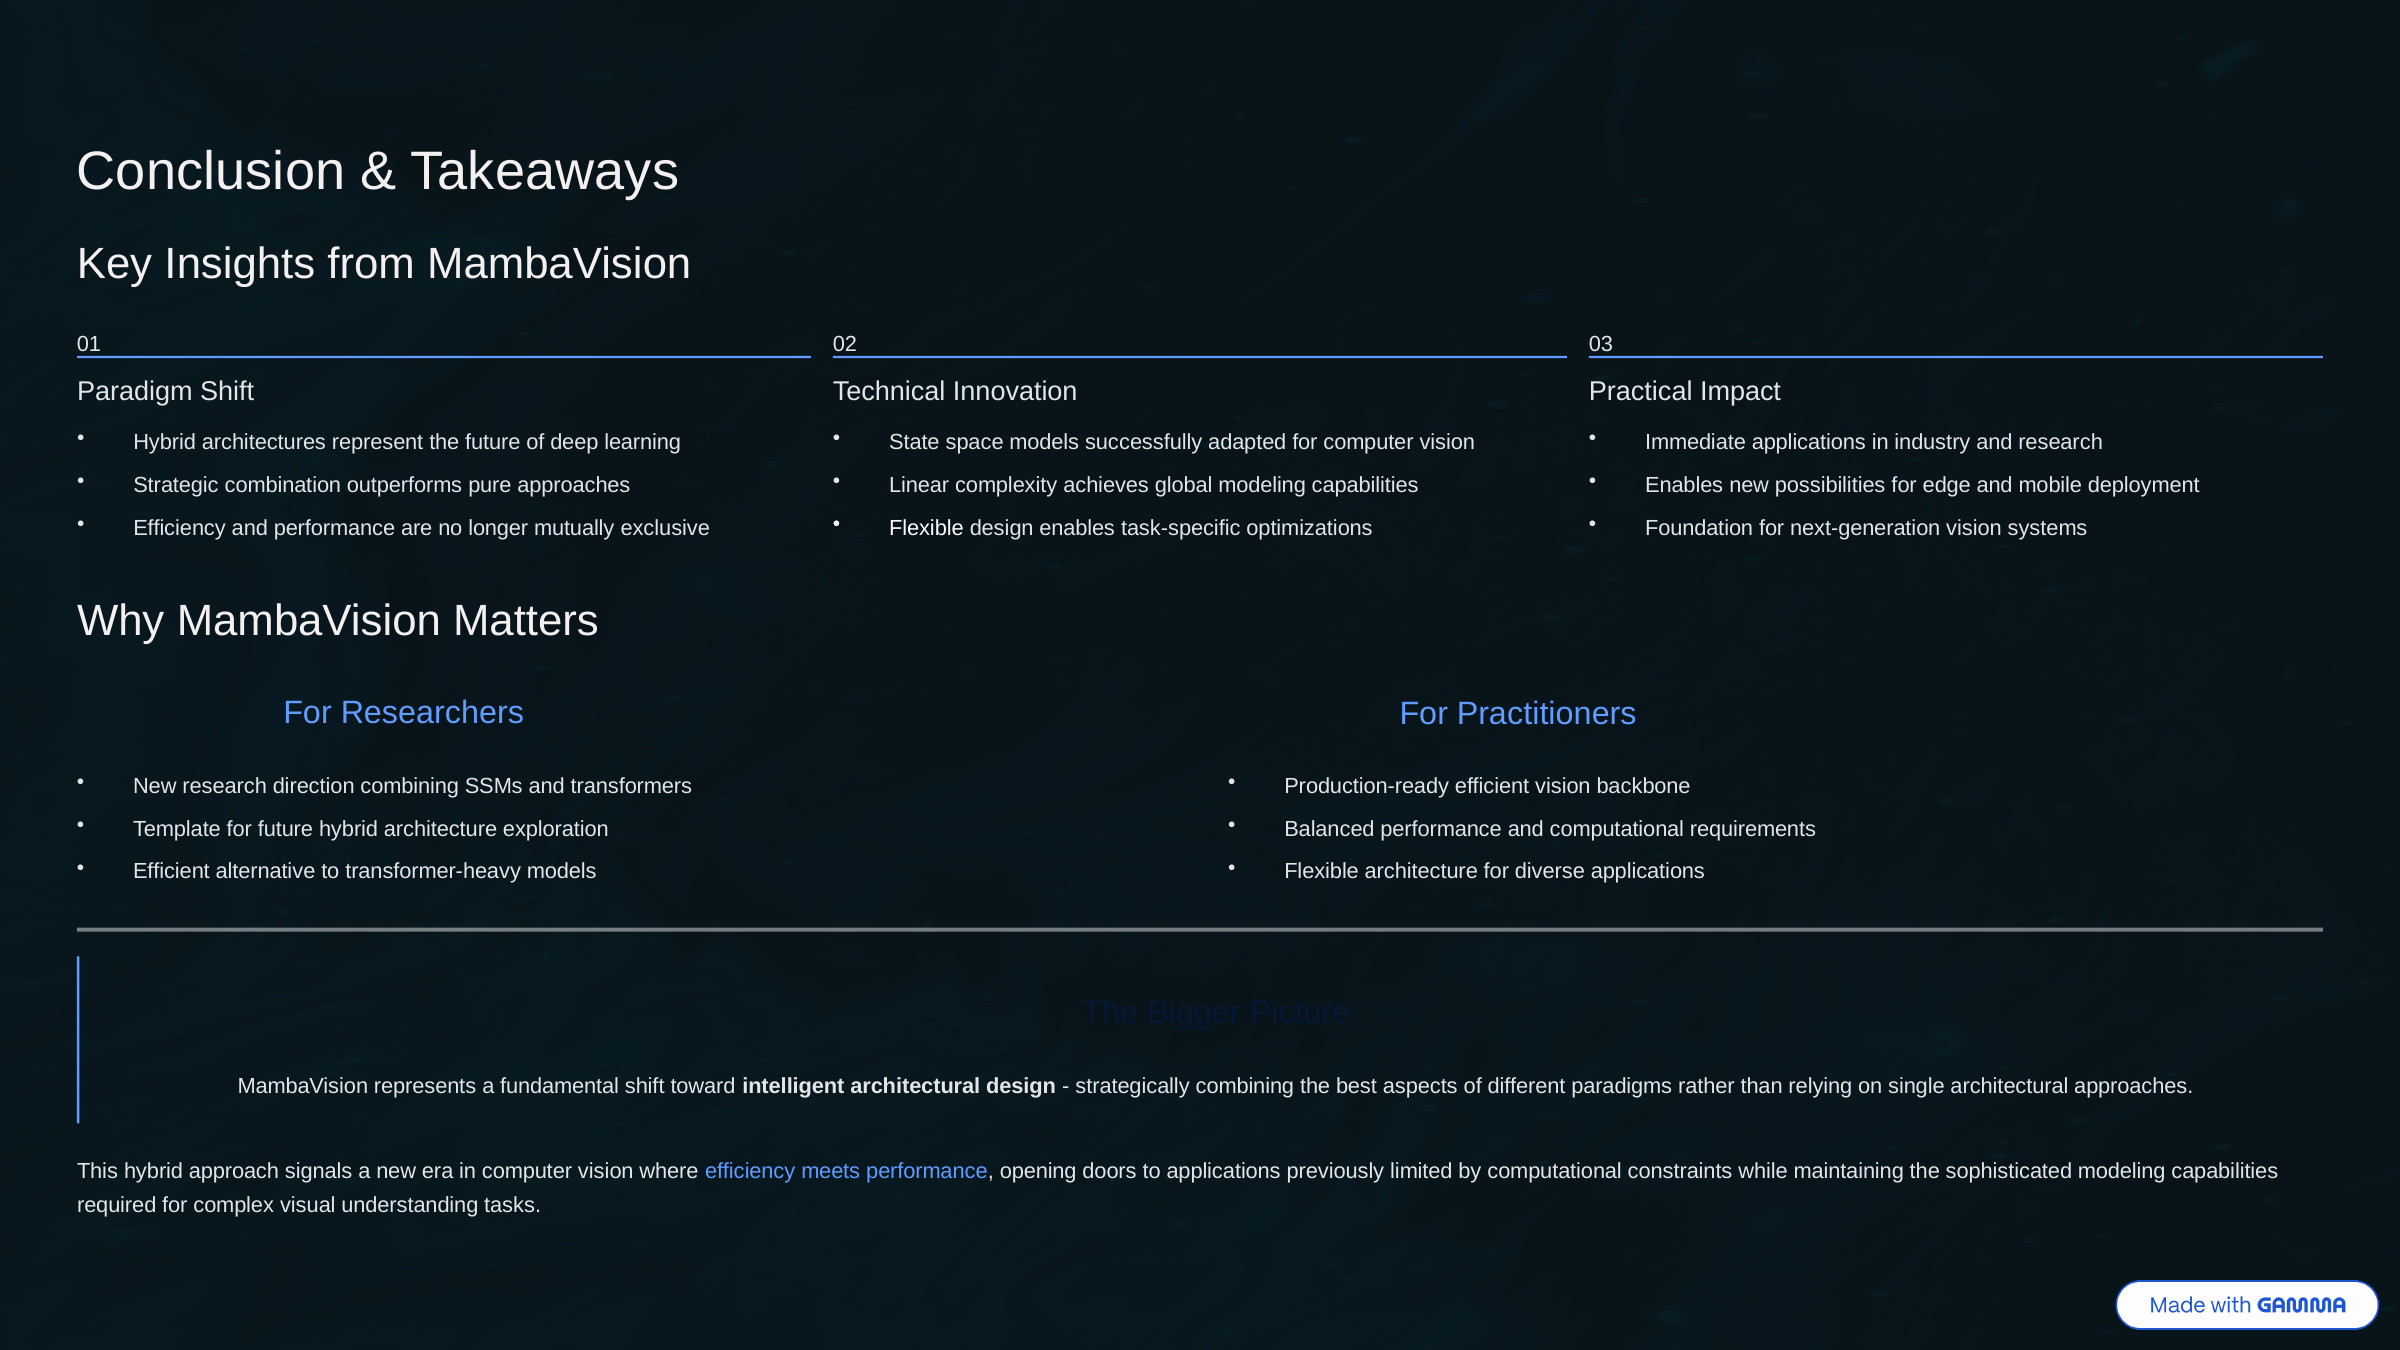

Conclusion & Takeaways
Key Insights from MambaVision
01
02
03

Paradigm Shift
Technical Innovation
Practical Impact
Hybrid architectures represent the future of deep learning
State space models successfully adapted for computer vision
Immediate applications in industry and research
Strategic combination outperforms pure approaches
Linear complexity achieves global modeling capabilities
Enables new possibilities for edge and mobile deployment
Efficiency and performance are no longer mutually exclusive
Flexible design enables task-specific optimizations
Foundation for next-generation vision systems
Why MambaVision Matters
For Researchers
For Practitioners
New research direction combining SSMs and transformers
Production-ready efficient vision backbone
Template for future hybrid architecture exploration
Balanced performance and computational requirements
Efficient alternative to transformer-heavy models
Flexible architecture for diverse applications

The Bigger Picture
MambaVision represents a fundamental shift toward intelligent architectural design - strategically combining the best aspects of different paradigms rather than relying on single architectural approaches.
This hybrid approach signals a new era in computer vision where efficiency meets performance, opening doors to applications previously limited by computational constraints while maintaining the sophisticated modeling capabilities required for complex visual understanding tasks.